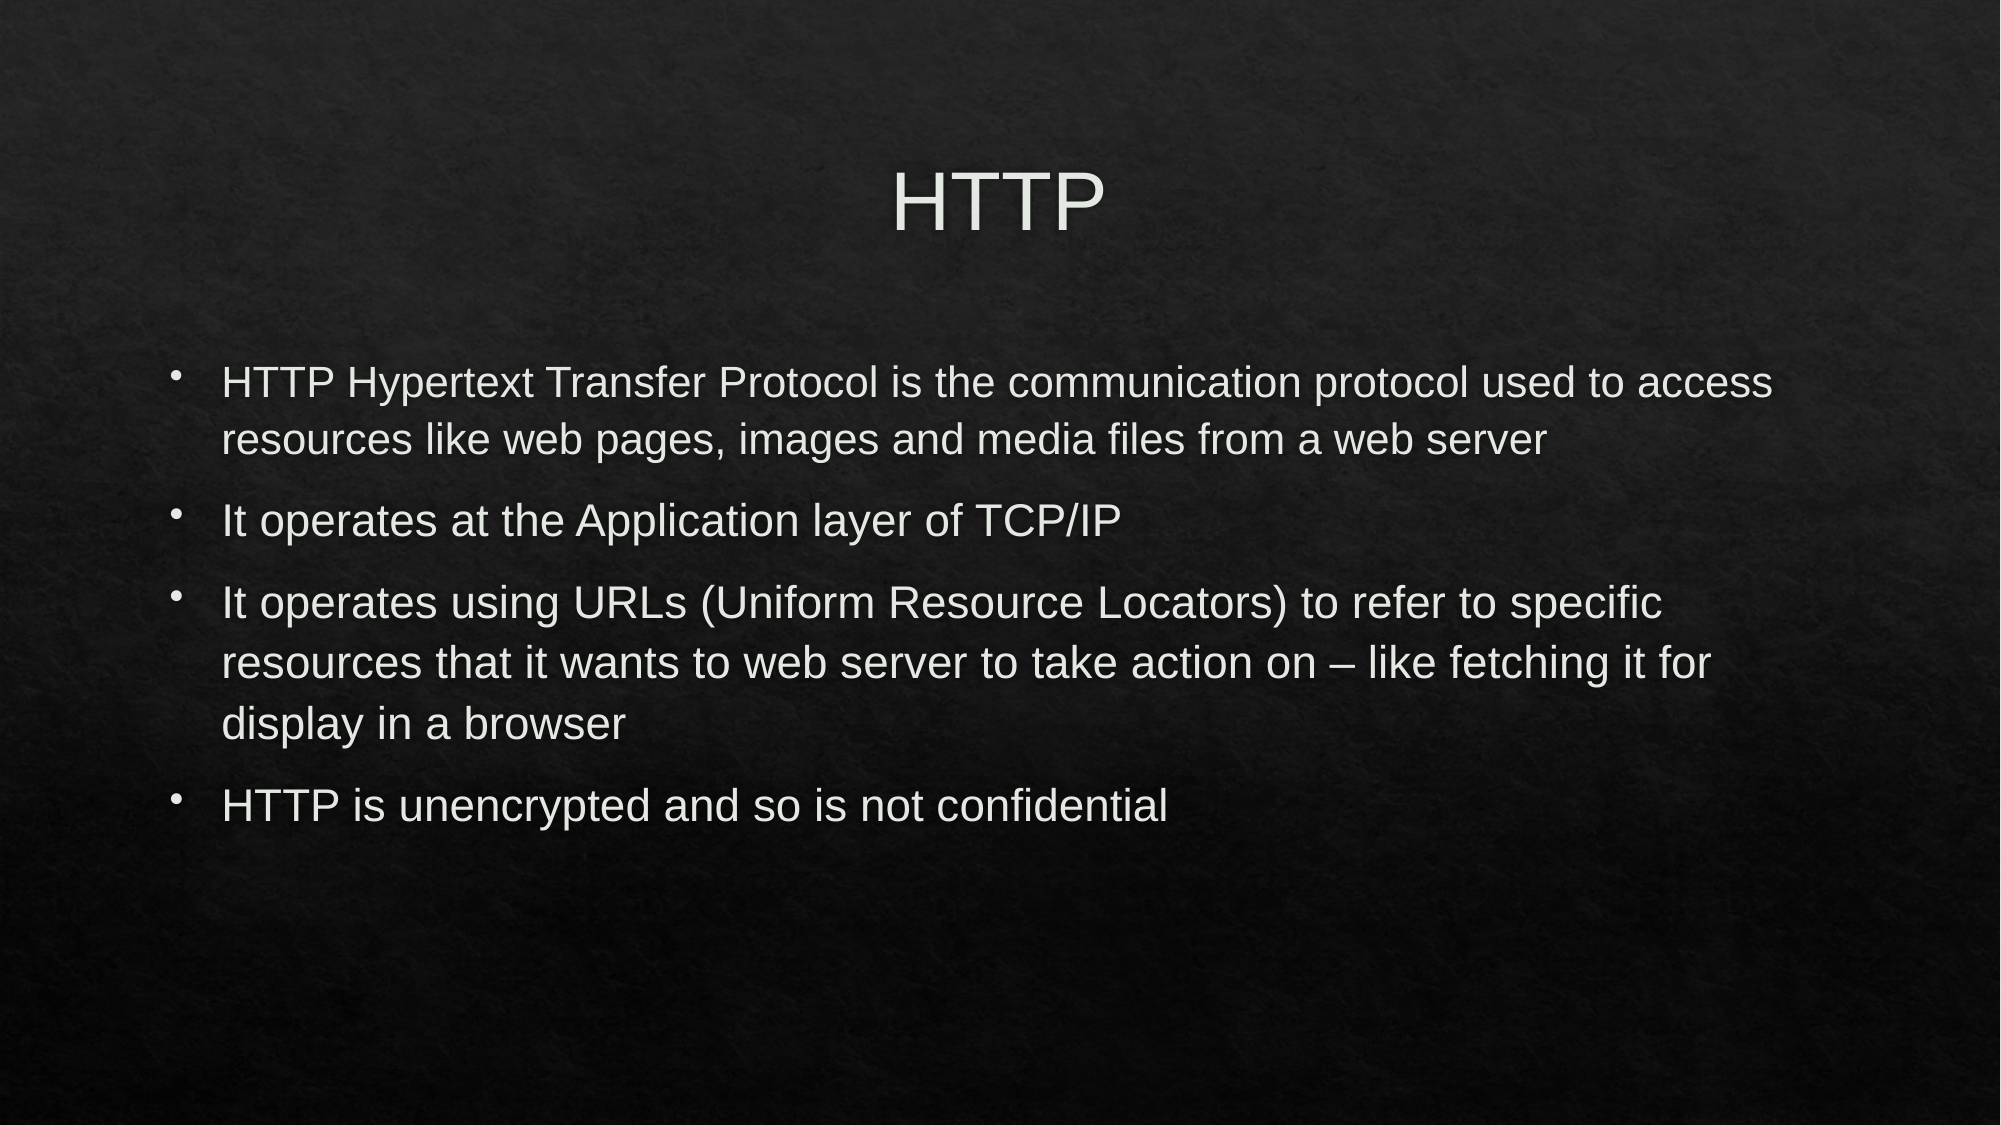

# HTTP
HTTP Hypertext Transfer Protocol is the communication protocol used to access resources like web pages, images and media files from a web server
It operates at the Application layer of TCP/IP
It operates using URLs (Uniform Resource Locators) to refer to specific resources that it wants to web server to take action on – like fetching it for display in a browser
HTTP is unencrypted and so is not confidential